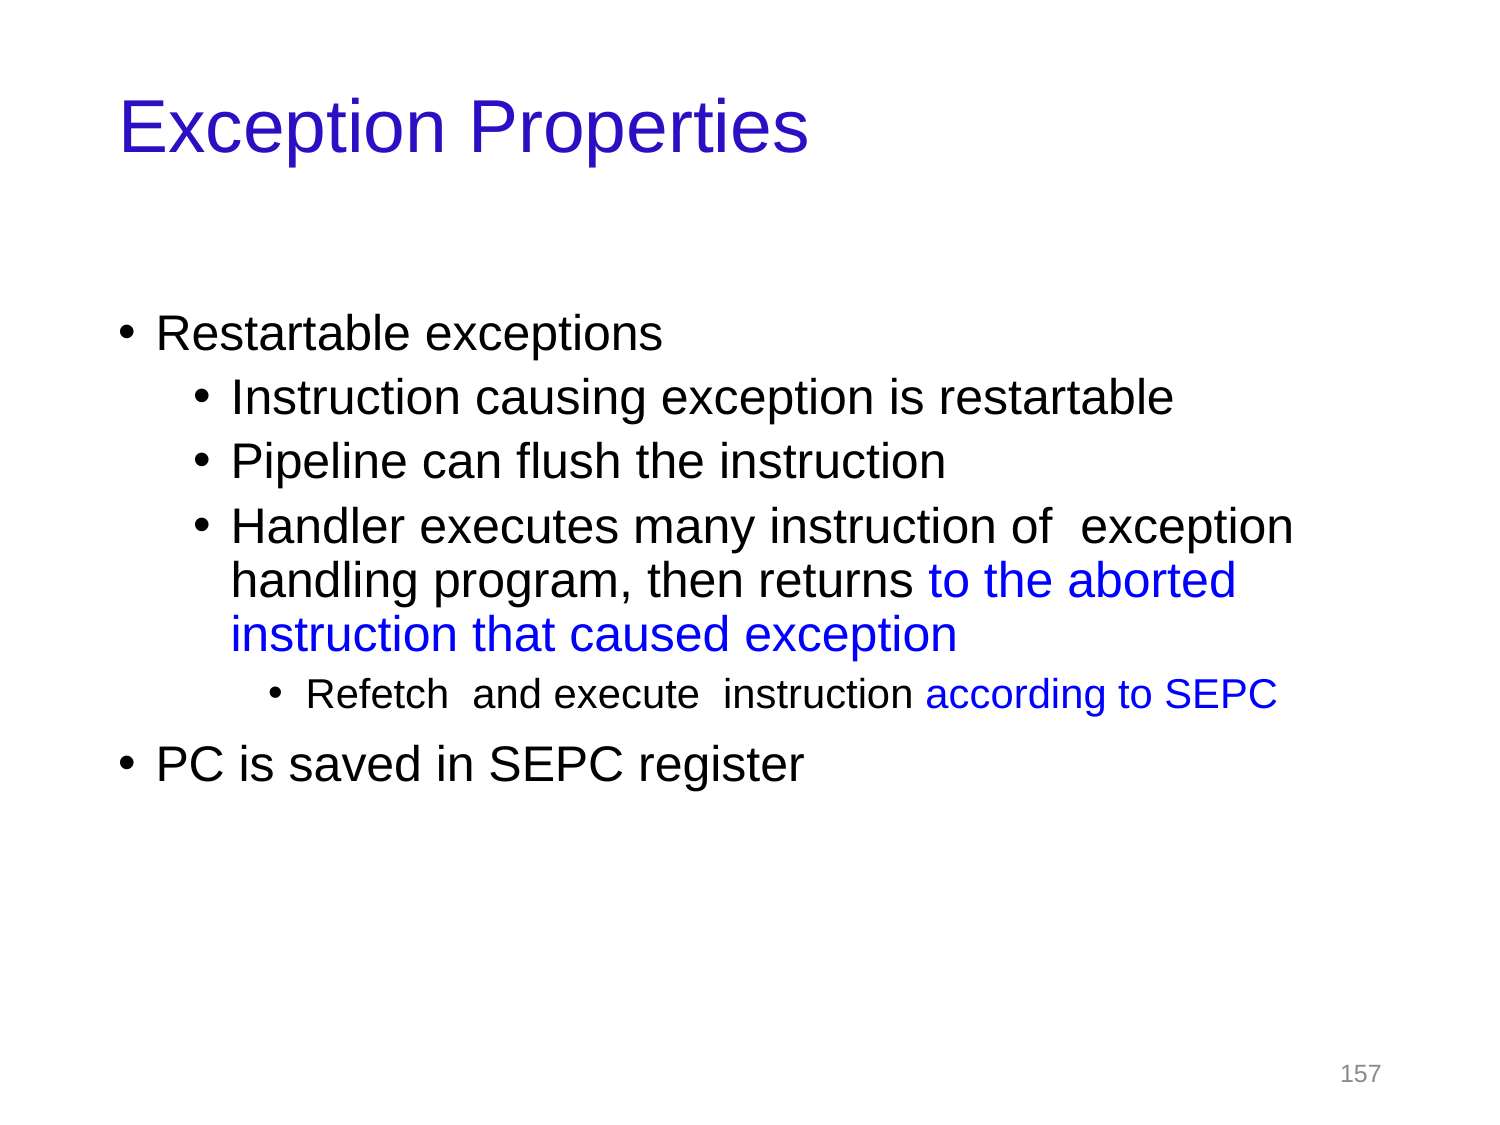

# Exception Properties
Restartable exceptions
Instruction causing exception is restartable
Pipeline can flush the instruction
Handler executes many instruction of  exception handling program, then returns to the aborted instruction that caused exception
Refetch  and execute  instruction according to SEPC
PC is saved in SEPC register
157